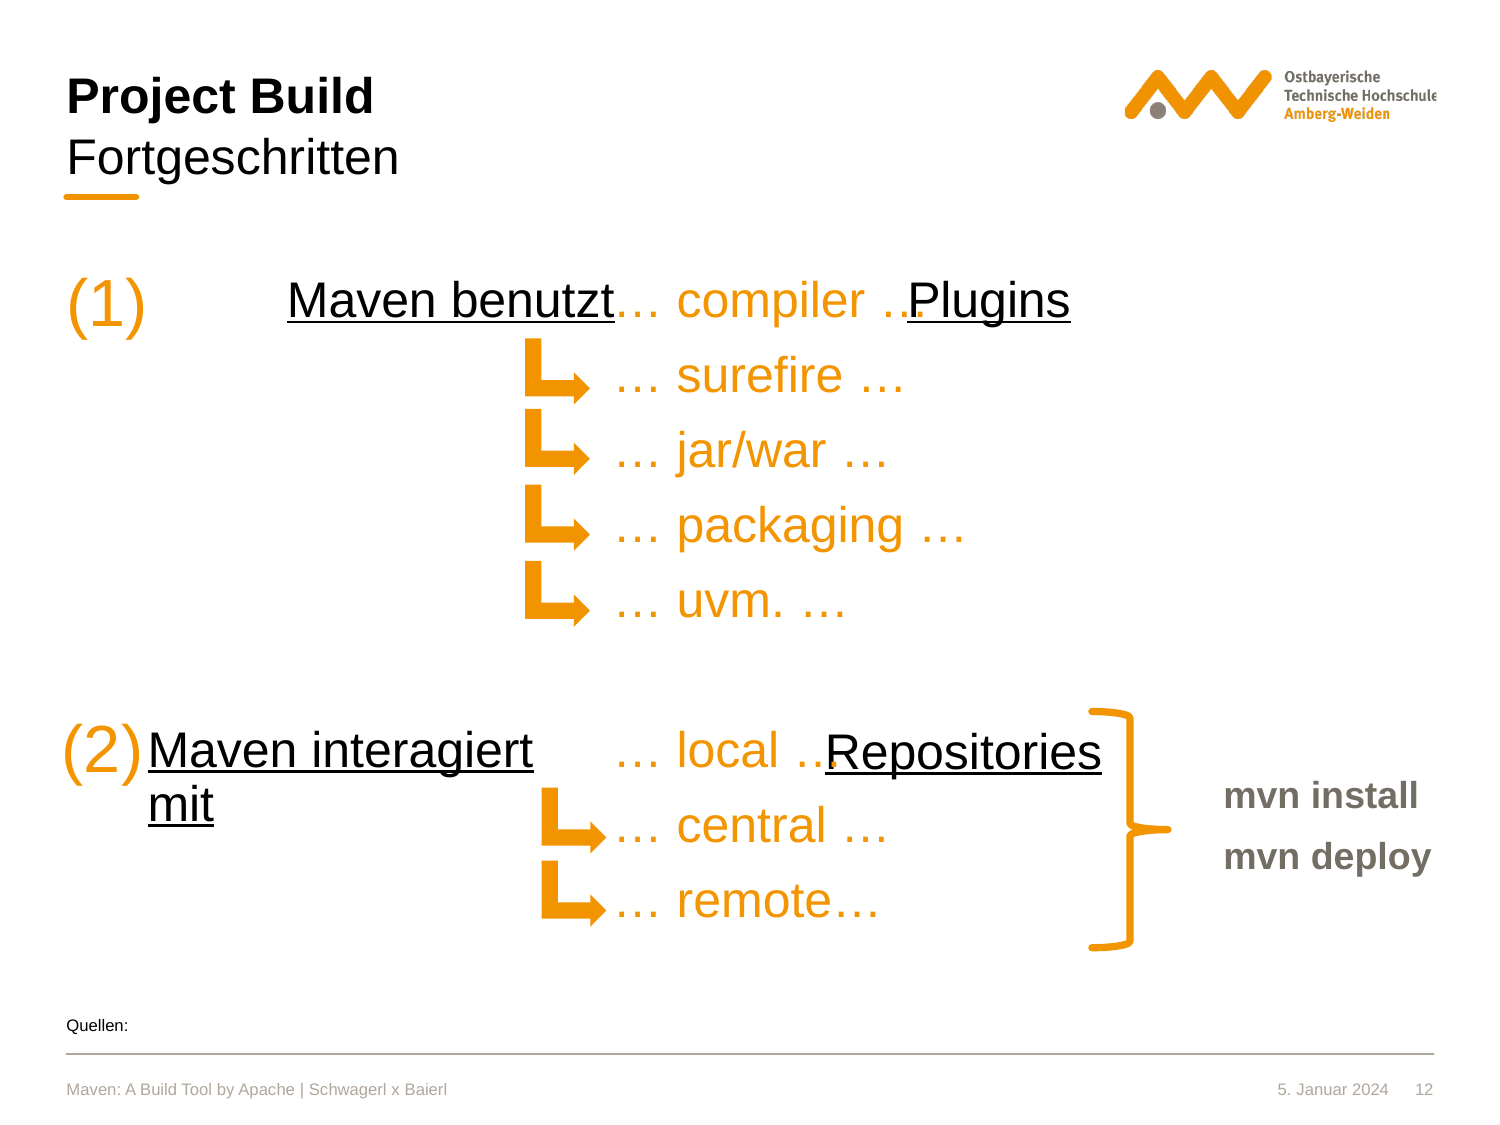

# Project Build
Fortgeschritten
(1)
Maven benutzt
… compiler …
… surefire …
… jar/war …
… packaging …
… uvm. …
Plugins

(2)
Maven interagiert mit
… local …
… central …
… remote…
Repositories
mvn install
mvn deploy

Quellen:
Maven: A Build Tool by Apache | Schwagerl x Baierl
5. Januar 2024
12